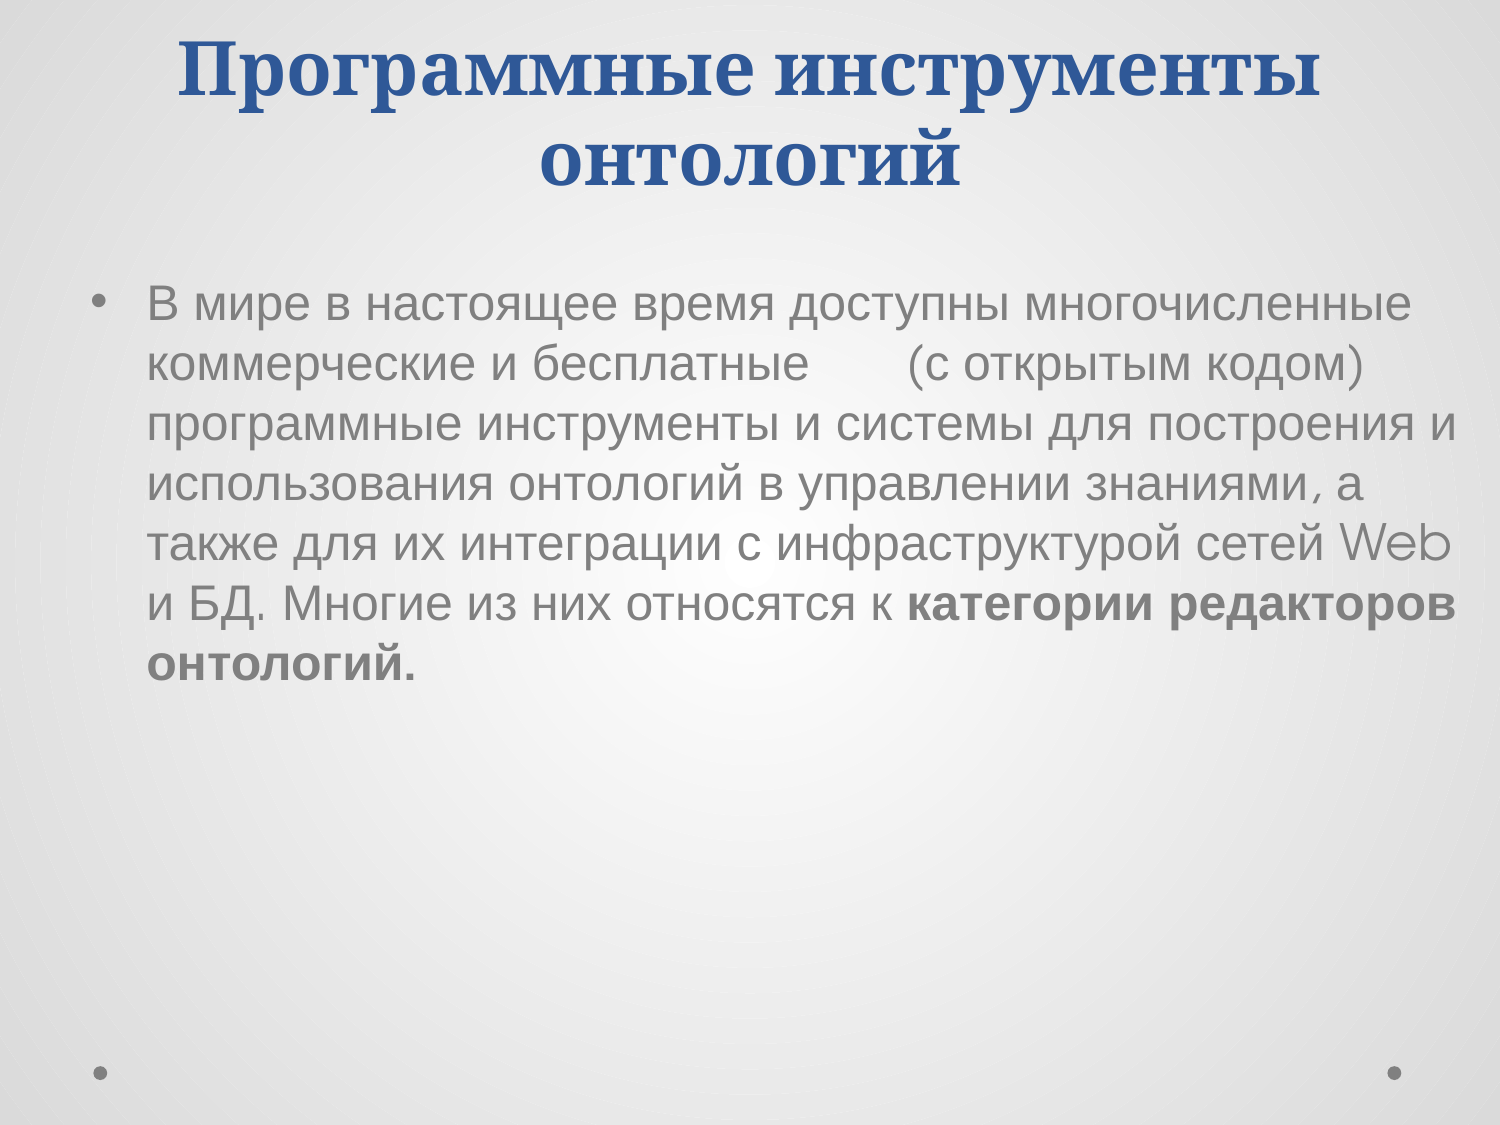

# Программные инструменты онтологий
В мире в настоящее время доступны многочисленные коммерческие и бесплатные       (с открытым кодом) программные инструменты и системы для построения и использования онтологий в управлении знаниями, а также для их интеграции с инфраструктурой сетей Web и БД. Многие из них относятся к категории редакторов онтологий.